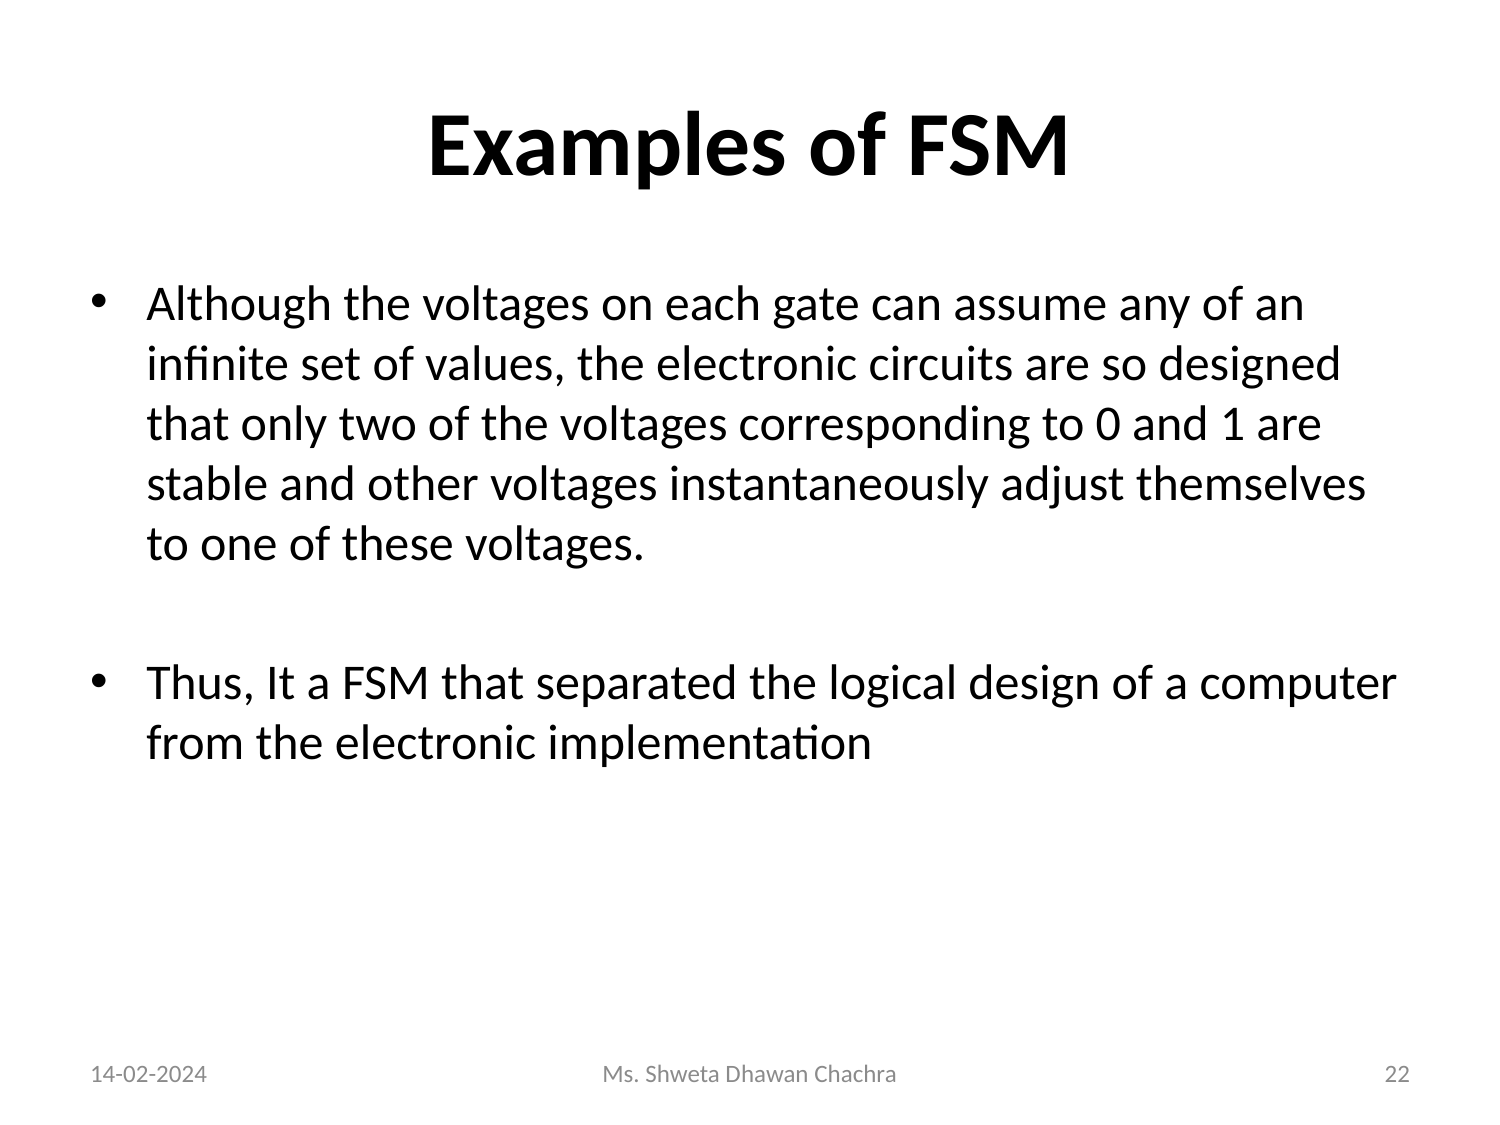

# Examples of FSM
Although the voltages on each gate can assume any of an infinite set of values, the electronic circuits are so designed that only two of the voltages corresponding to 0 and 1 are stable and other voltages instantaneously adjust themselves to one of these voltages.

Thus, It a FSM that separated the logical design of a computer from the electronic implementation

14-02-2024
Ms. Shweta Dhawan Chachra
22